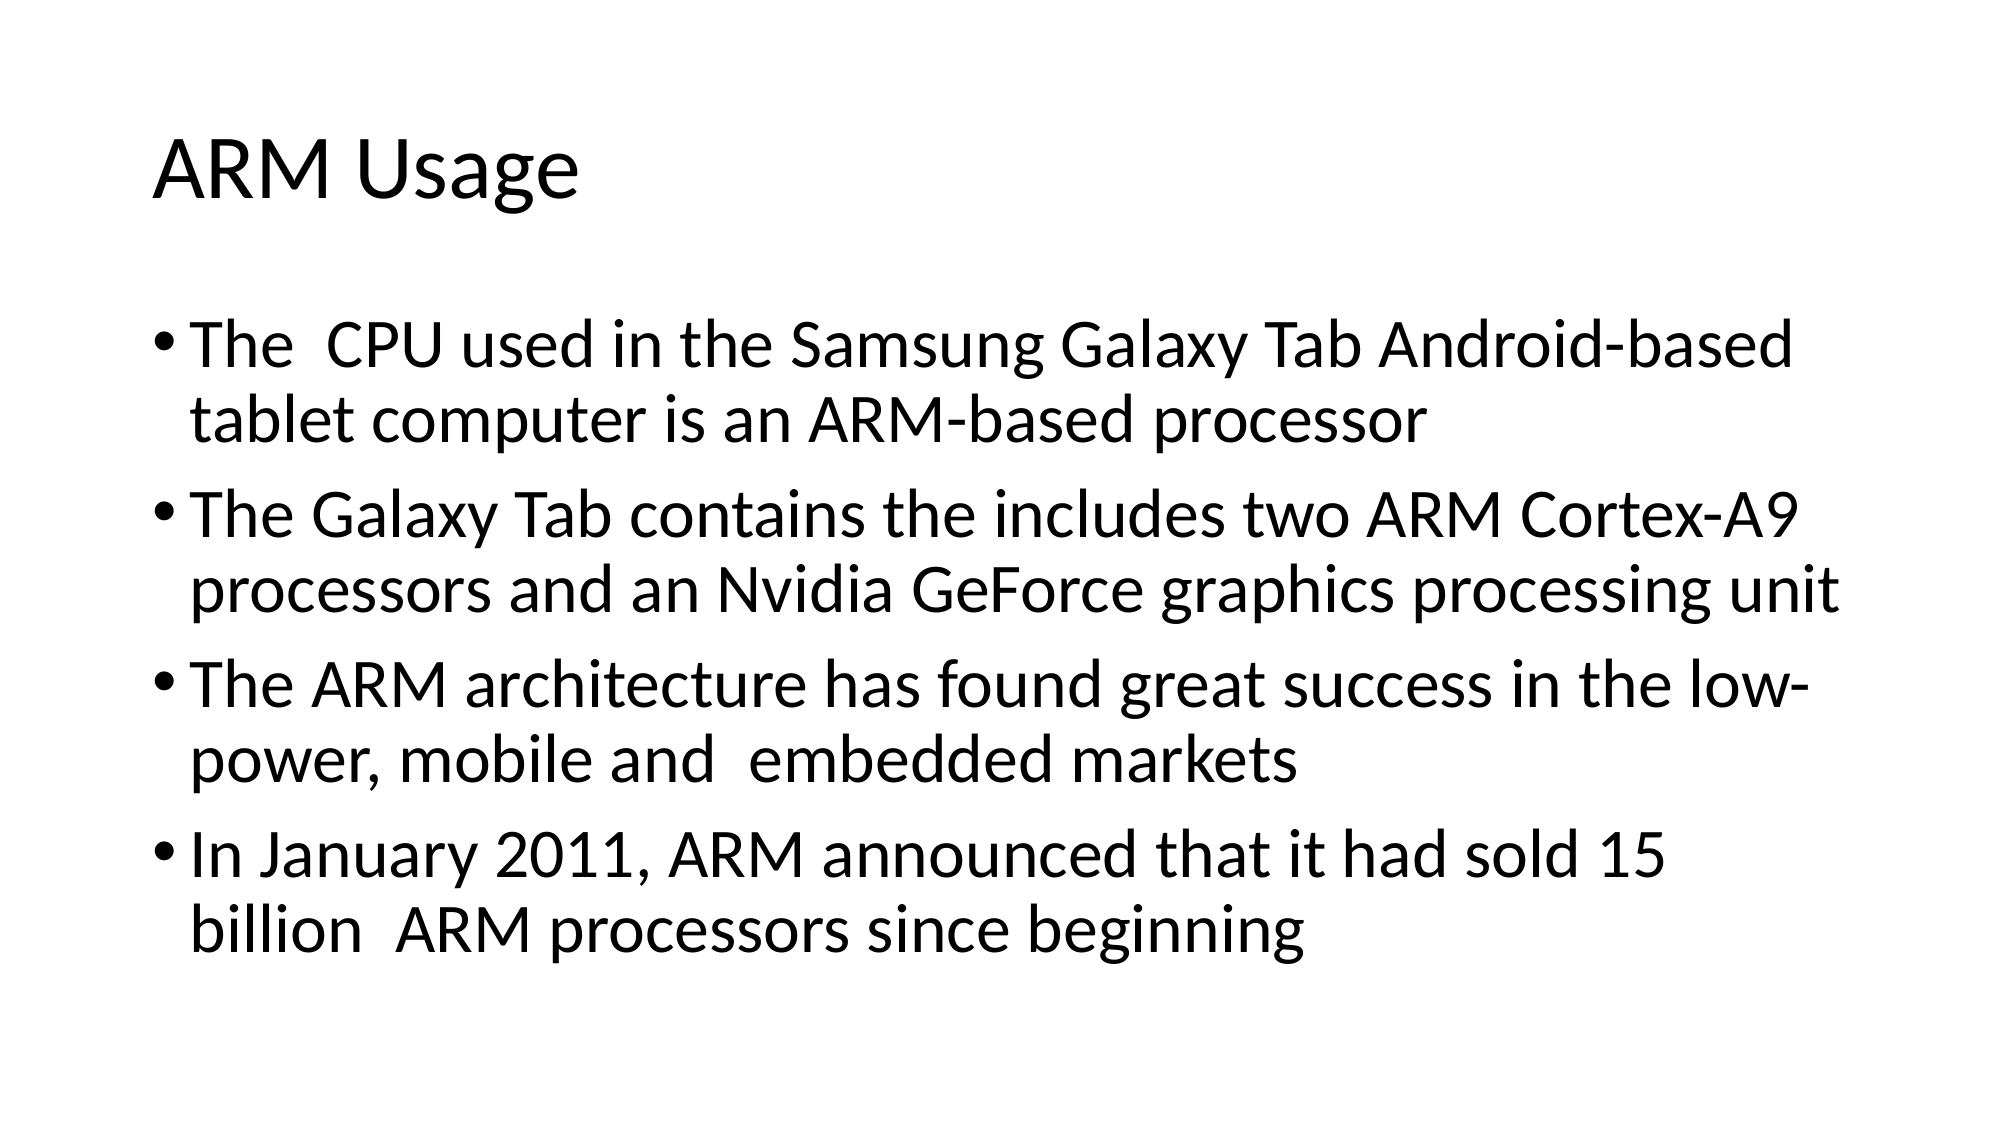

# ARM Usage
The  CPU used in the Samsung Galaxy Tab Android-based tablet computer is an ARM-based processor
The Galaxy Tab contains the includes two ARM Cortex-A9 processors and an Nvidia GeForce graphics processing unit
The ARM architecture has found great success in the low-power, mobile and  embedded markets
In January 2011, ARM announced that it had sold 15 billion  ARM processors since beginning